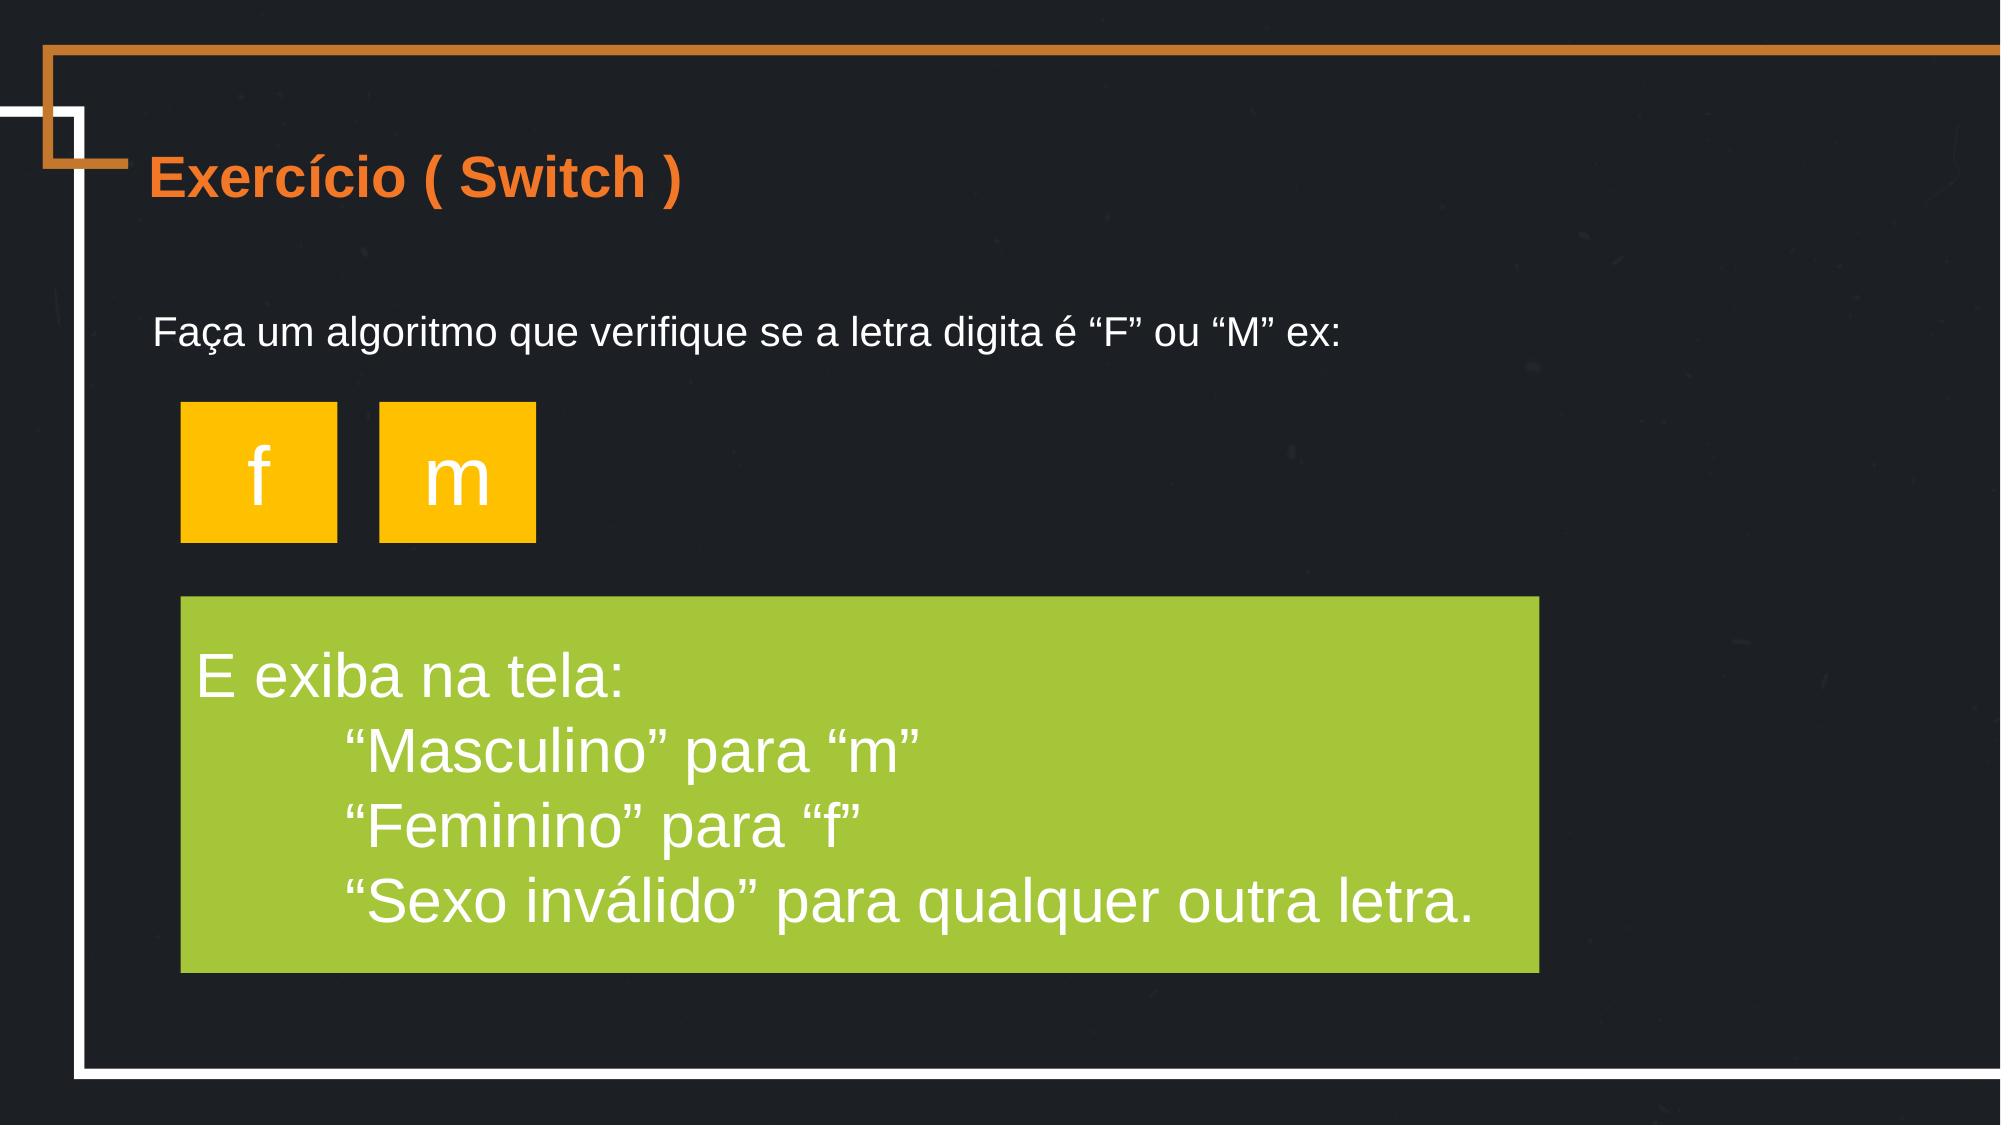

Exercício ( Switch )
Faça um algoritmo que verifique se a letra digita é “F” ou “M” ex:
m
f
E exiba na tela:
	“Masculino” para “m”
	“Feminino” para “f”
	“Sexo inválido” para qualquer outra letra.